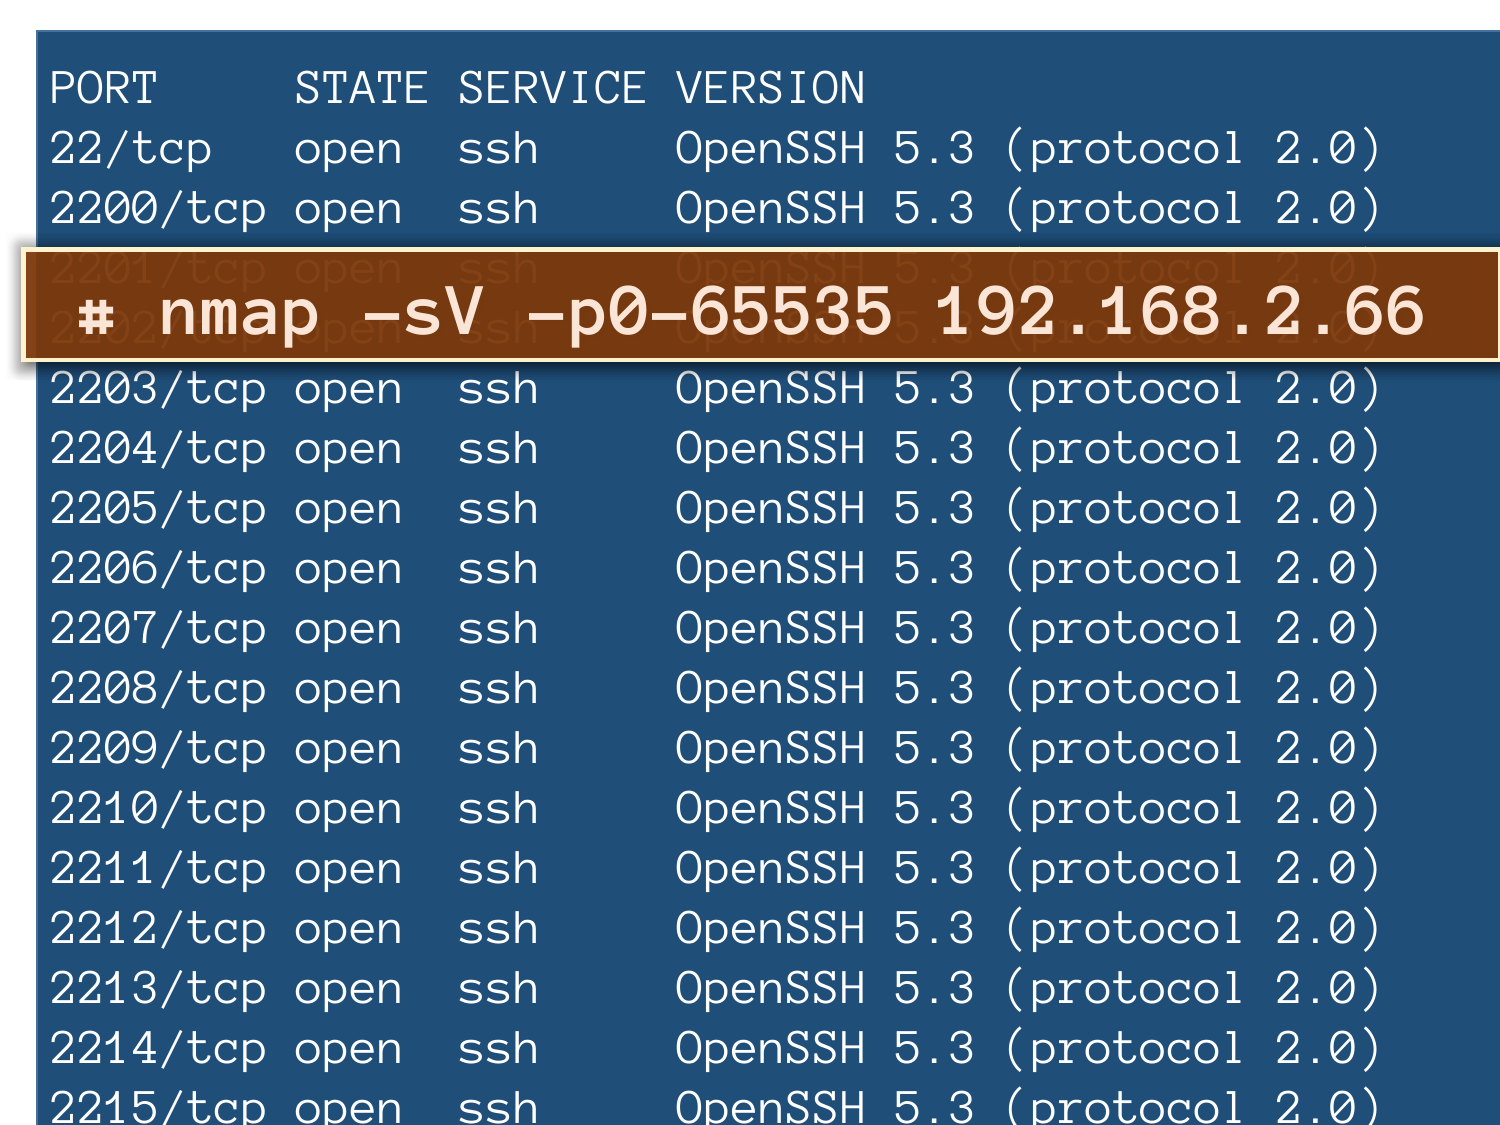

PORT     STATE SERVICE VERSION
22/tcp   open  ssh     OpenSSH 5.3 (protocol 2.0)
2200/tcp open  ssh     OpenSSH 5.3 (protocol 2.0)
2201/tcp open  ssh     OpenSSH 5.3 (protocol 2.0)
2202/tcp open  ssh     OpenSSH 5.3 (protocol 2.0)
2203/tcp open  ssh     OpenSSH 5.3 (protocol 2.0)
2204/tcp open  ssh     OpenSSH 5.3 (protocol 2.0)
2205/tcp open  ssh     OpenSSH 5.3 (protocol 2.0)
2206/tcp open  ssh     OpenSSH 5.3 (protocol 2.0)
2207/tcp open  ssh     OpenSSH 5.3 (protocol 2.0)
2208/tcp open  ssh     OpenSSH 5.3 (protocol 2.0)
2209/tcp open  ssh     OpenSSH 5.3 (protocol 2.0)
2210/tcp open  ssh     OpenSSH 5.3 (protocol 2.0)
2211/tcp open  ssh     OpenSSH 5.3 (protocol 2.0)
2212/tcp open  ssh     OpenSSH 5.3 (protocol 2.0)
2213/tcp open  ssh     OpenSSH 5.3 (protocol 2.0)
2214/tcp open  ssh     OpenSSH 5.3 (protocol 2.0)
2215/tcp open  ssh     OpenSSH 5.3 (protocol 2.0)
 # nmap -sV -p0-65535 192.168.2.66